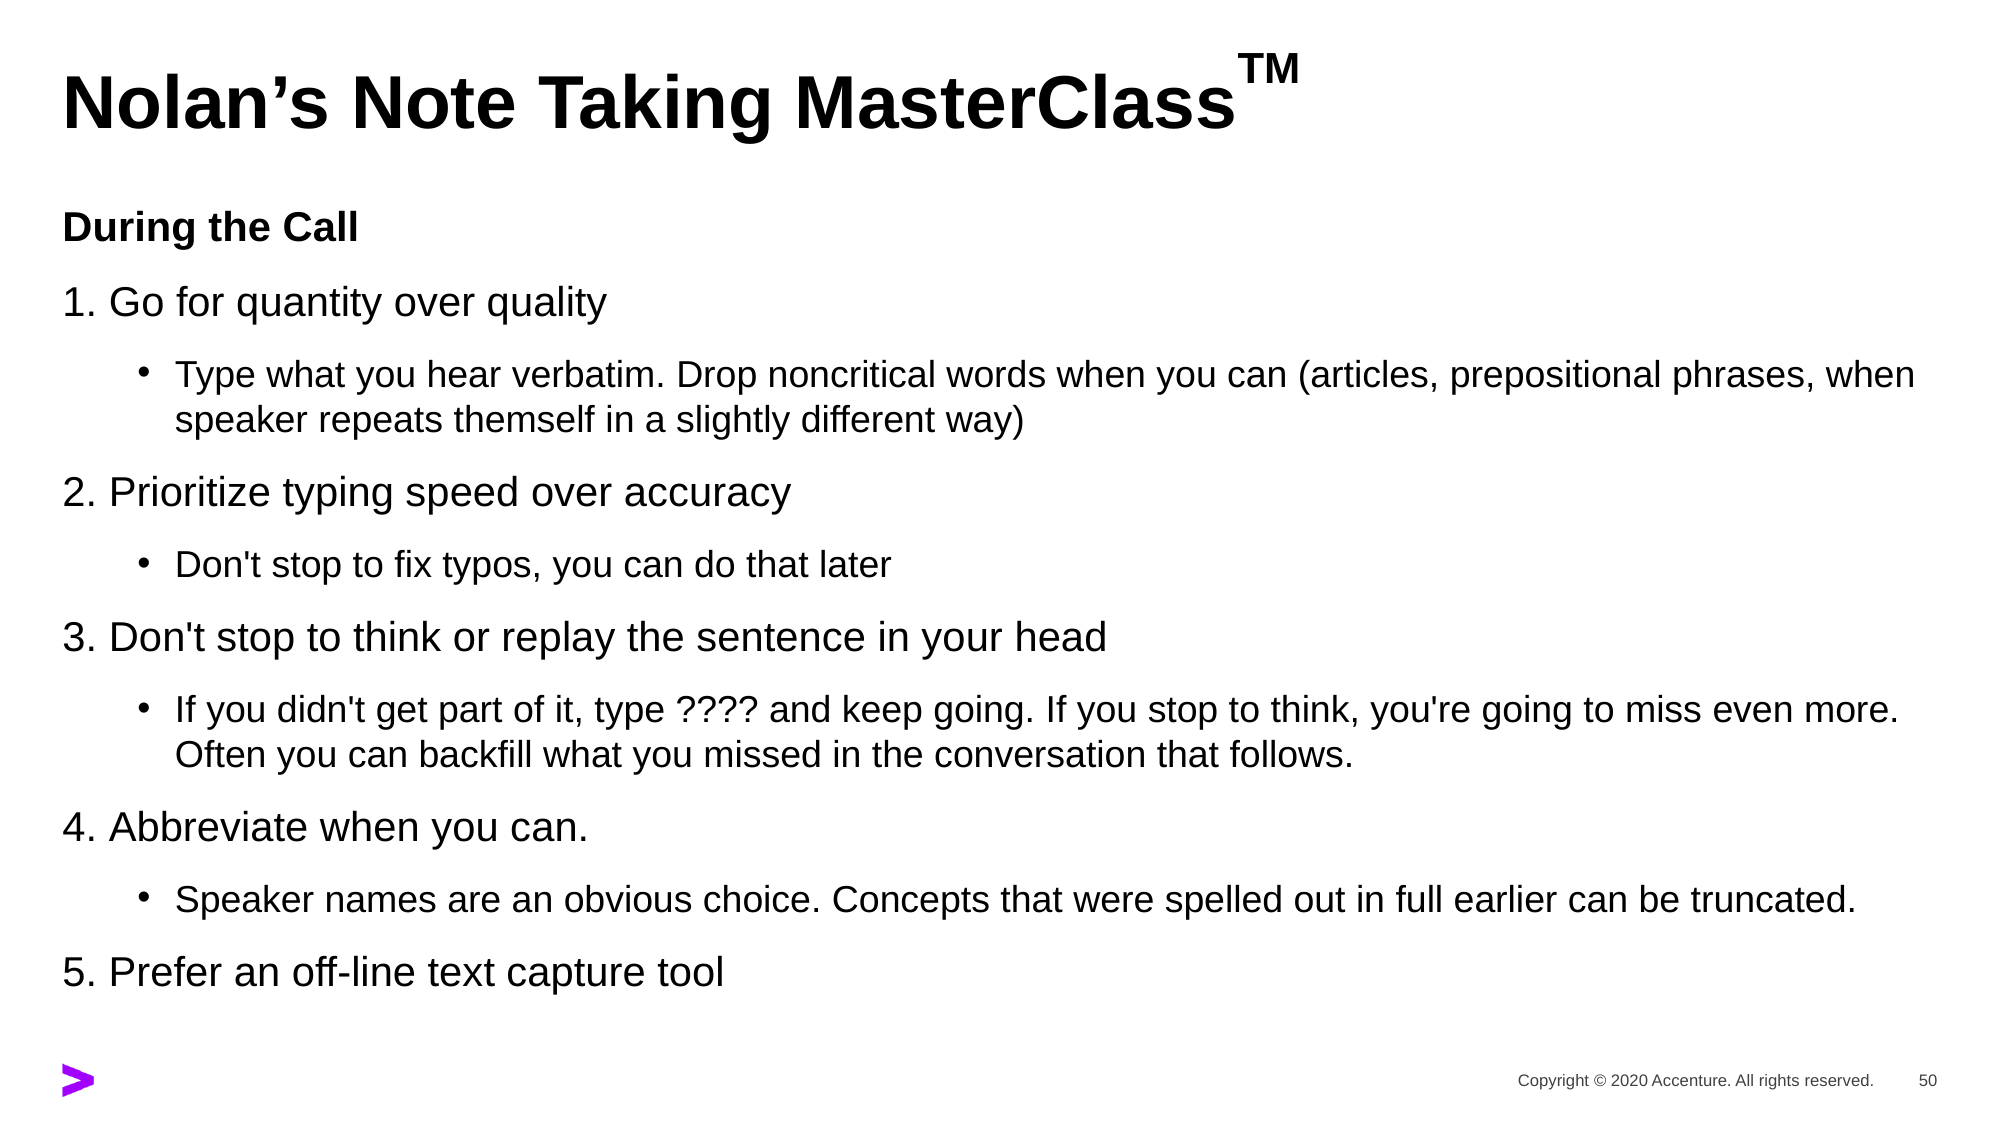

# Nolan’s Note Taking MasterClassTM
During the Call
 Go for quantity over quality
Type what you hear verbatim. Drop noncritical words when you can (articles, prepositional phrases, when speaker repeats themself in a slightly different way)
 Prioritize typing speed over accuracy
Don't stop to fix typos, you can do that later
 Don't stop to think or replay the sentence in your head
If you didn't get part of it, type ???? and keep going. If you stop to think, you're going to miss even more. Often you can backfill what you missed in the conversation that follows.
 Abbreviate when you can.
Speaker names are an obvious choice. Concepts that were spelled out in full earlier can be truncated.
5. Prefer an off-line text capture tool